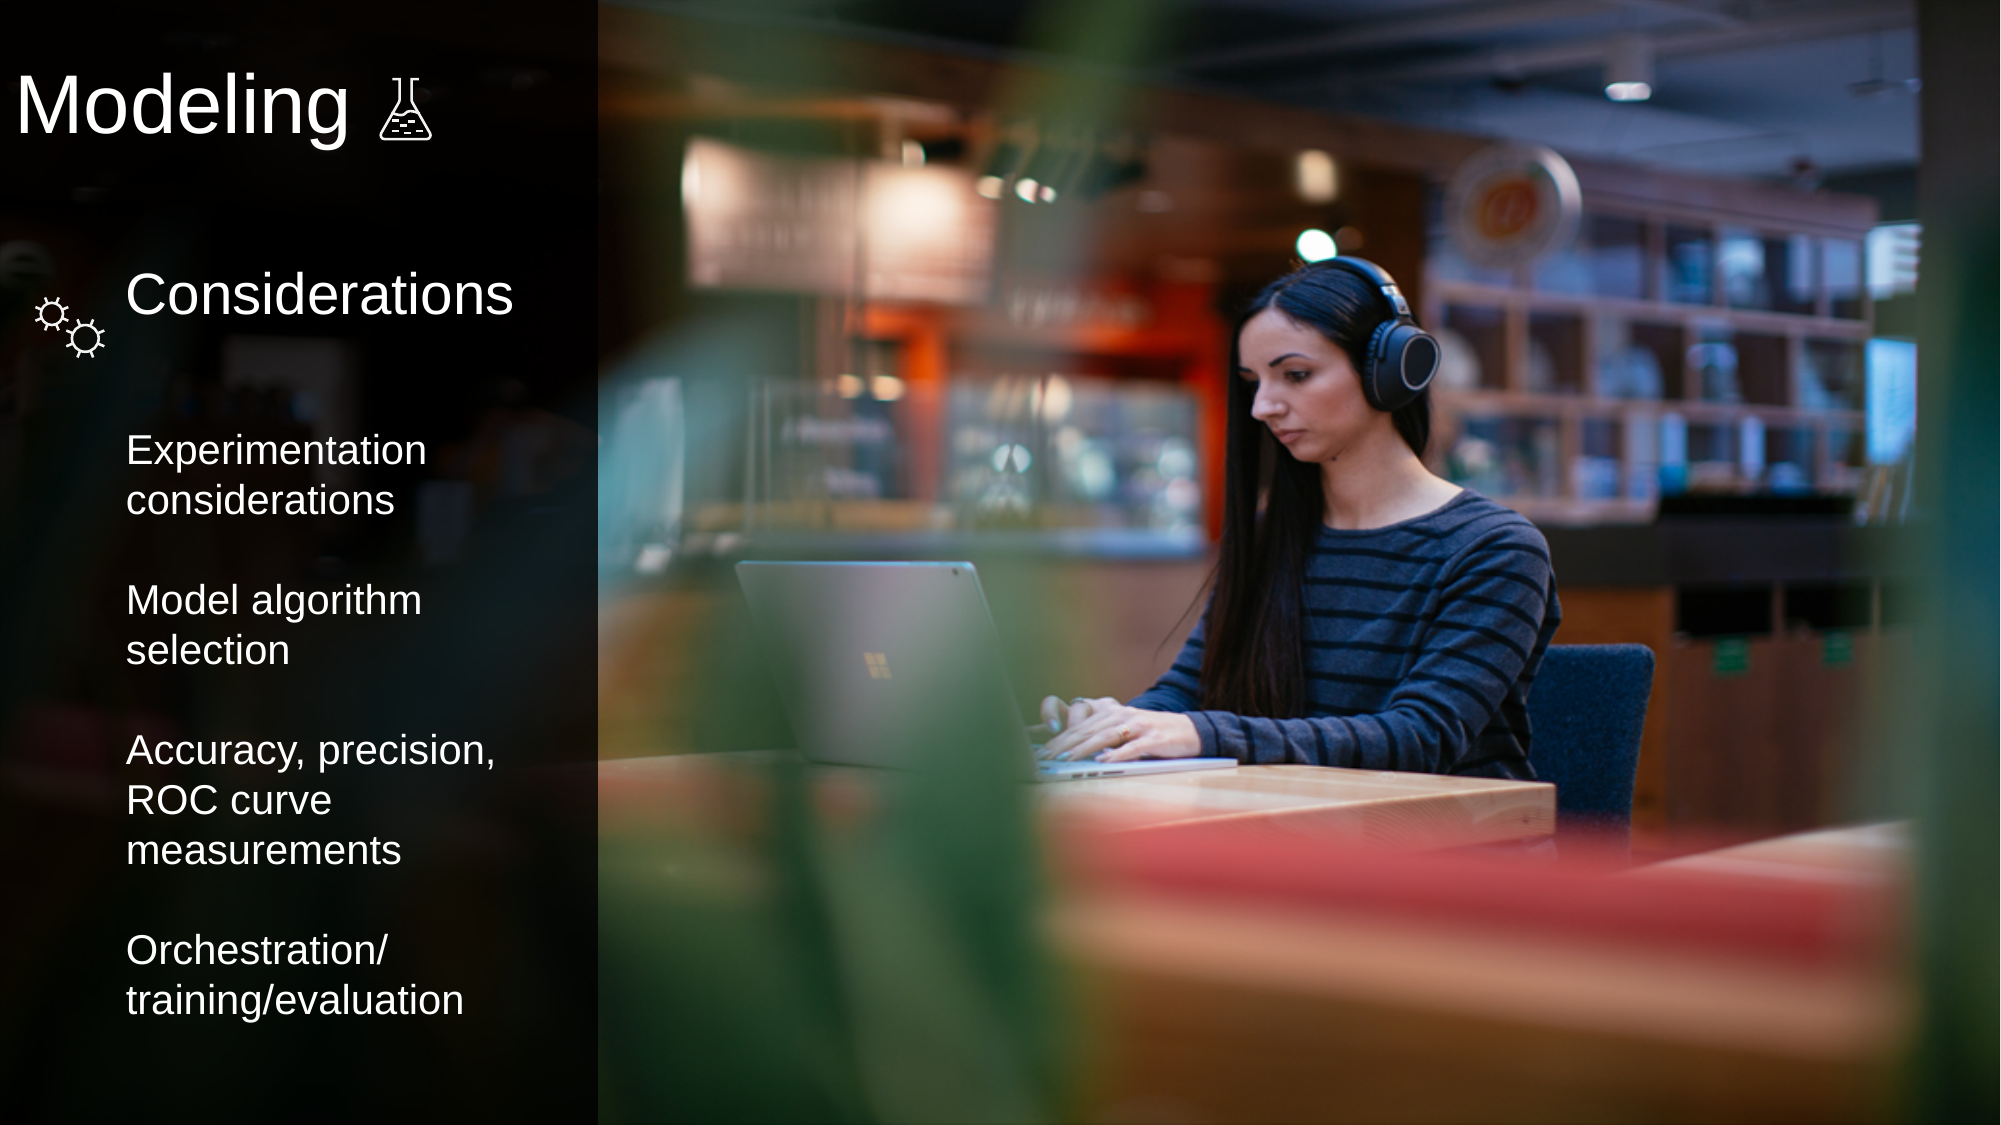

Modeling

Considerations

Experimentation considerations

Model algorithm selection

Accuracy, precision, ROC curve measurements

Orchestration/training/evaluation